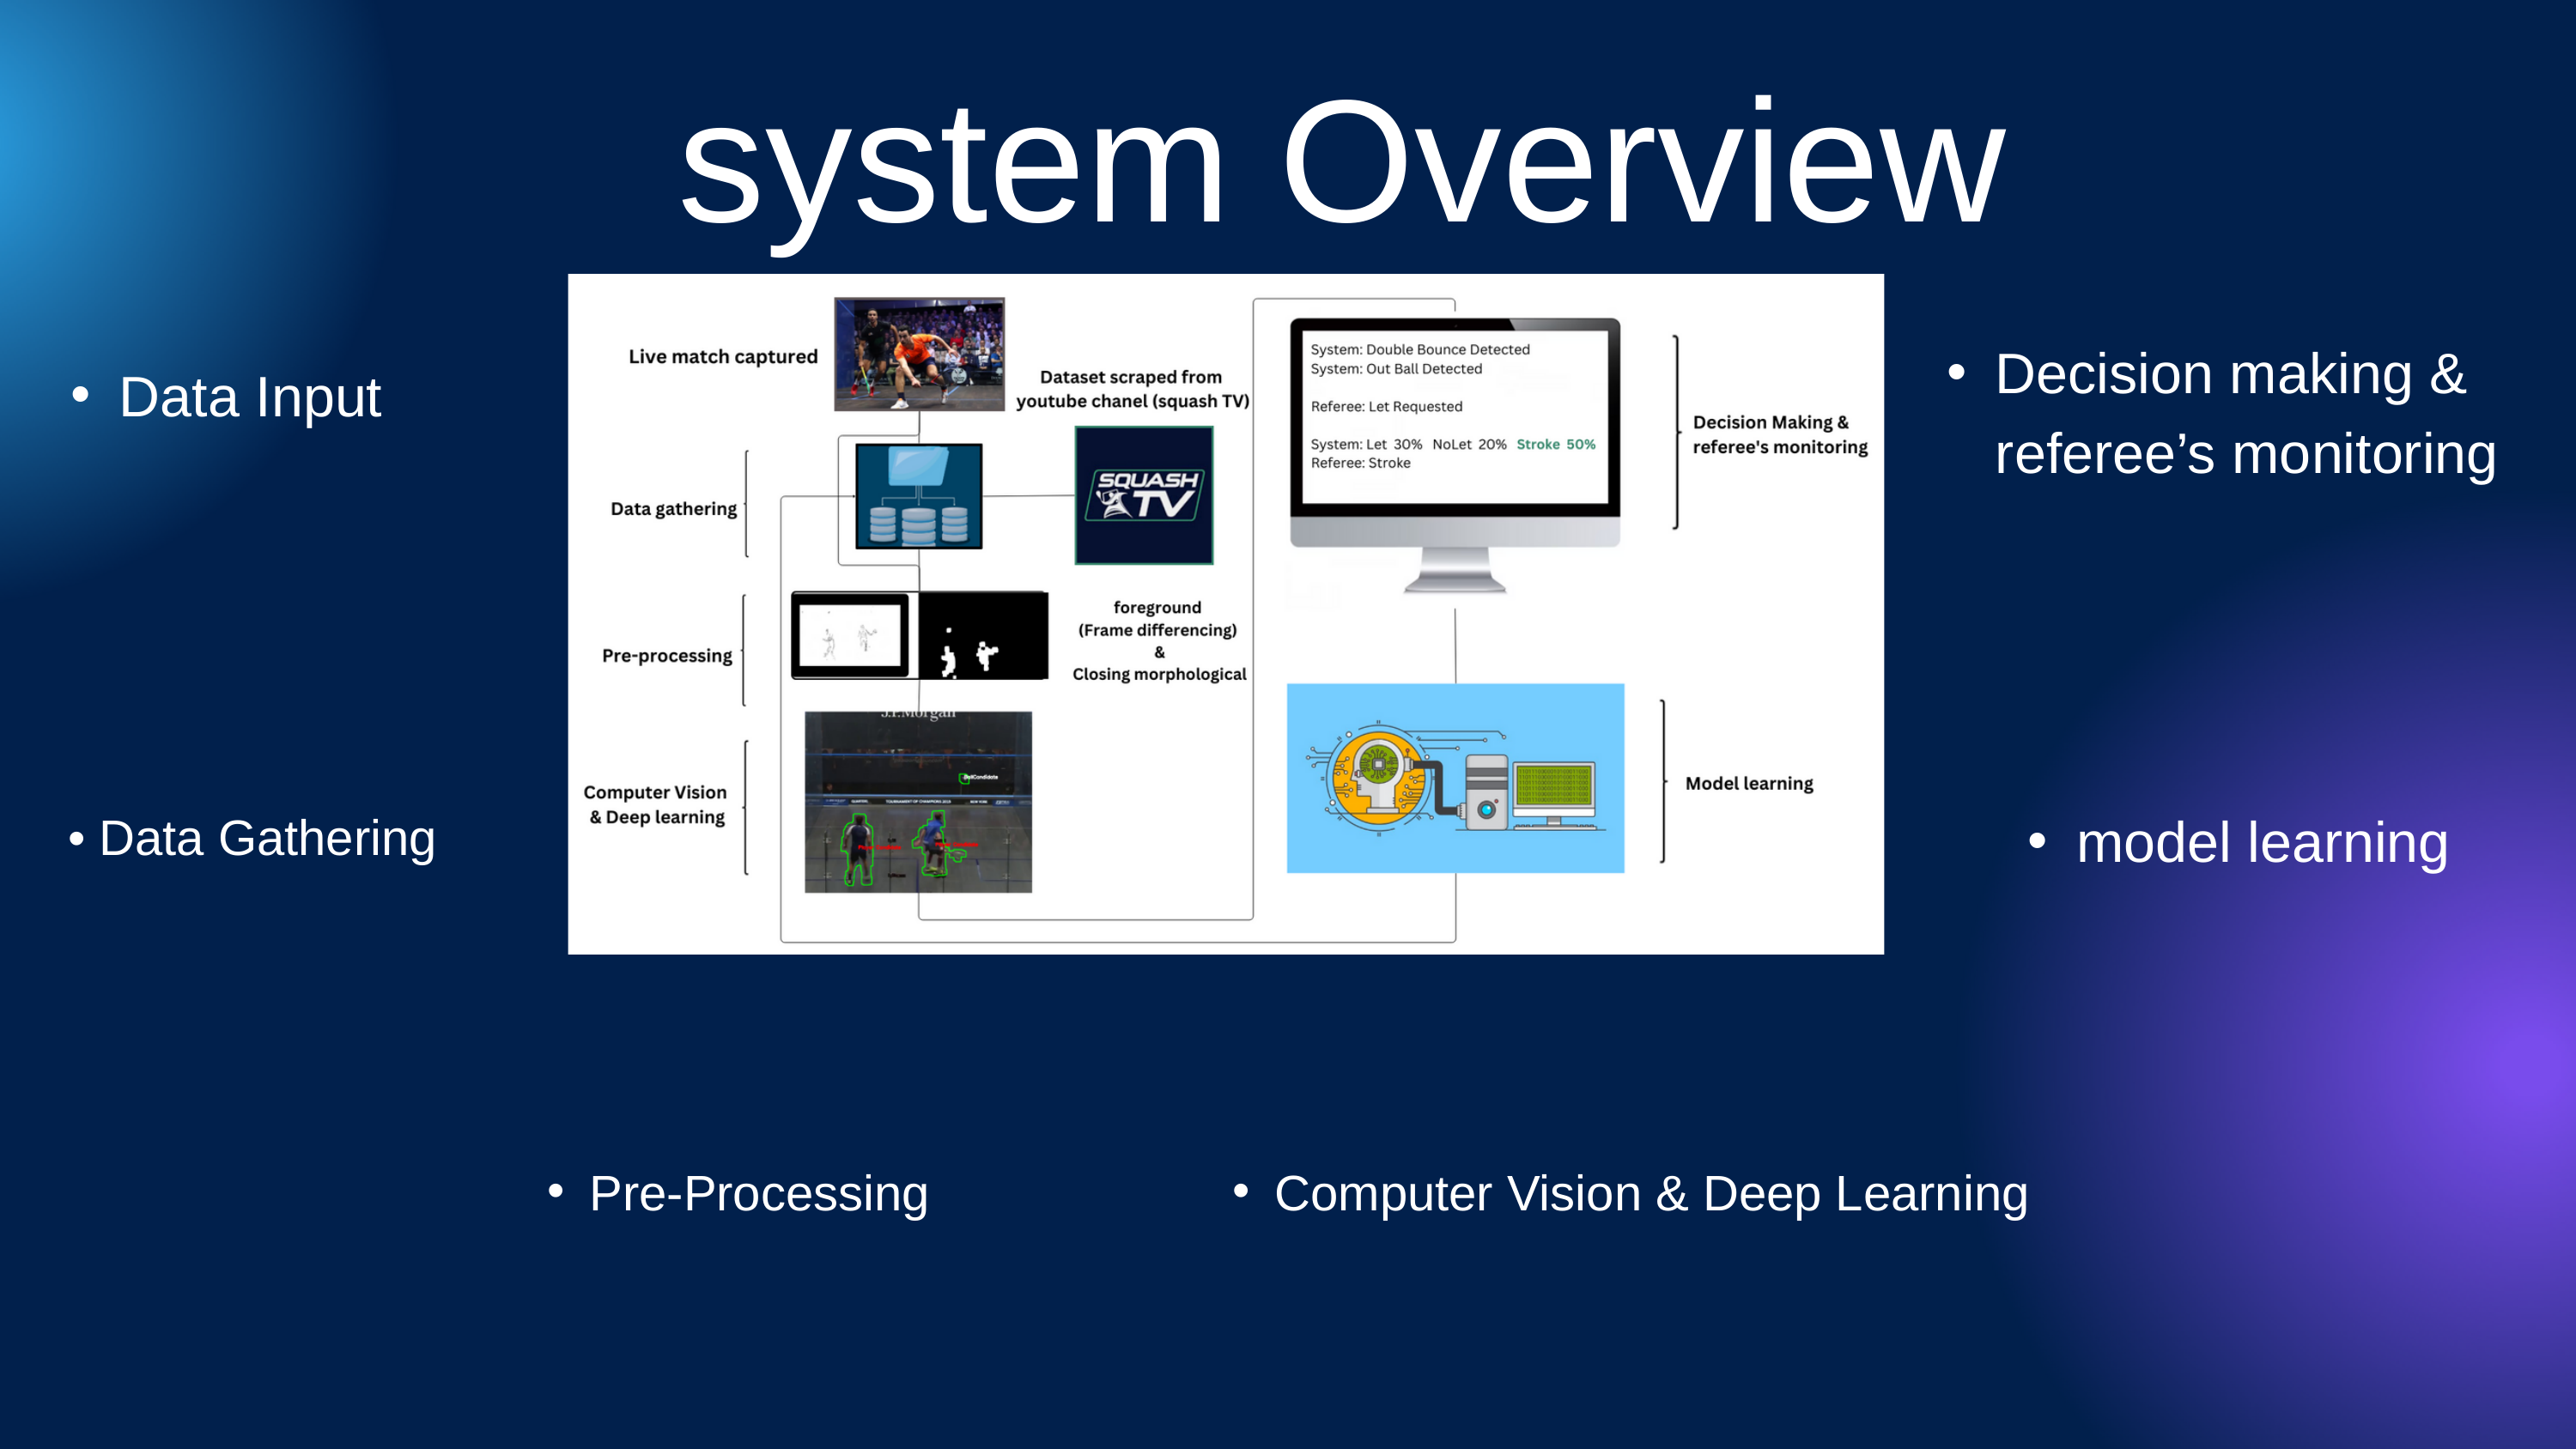

system Overview

Decision making & referee’s monitoring
Data Input

model learning
• Data Gathering
Pre-Processing
Computer Vision & Deep Learning